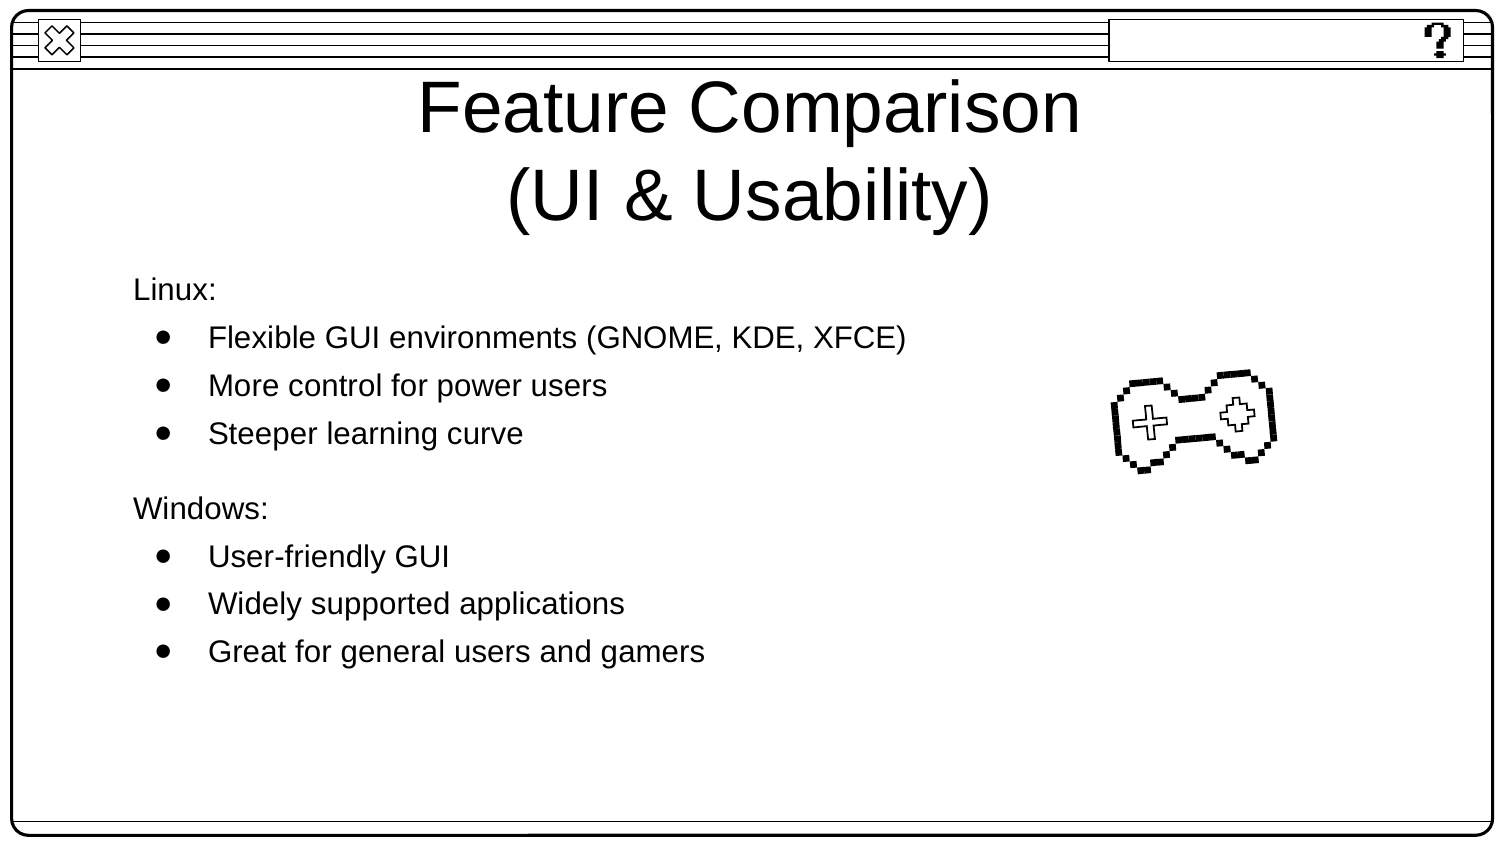

# Feature Comparison
(UI & Usability)
Linux:
Flexible GUI environments (GNOME, KDE, XFCE)
More control for power users
Steeper learning curve

Windows:
User-friendly GUI
Widely supported applications
Great for general users and gamers